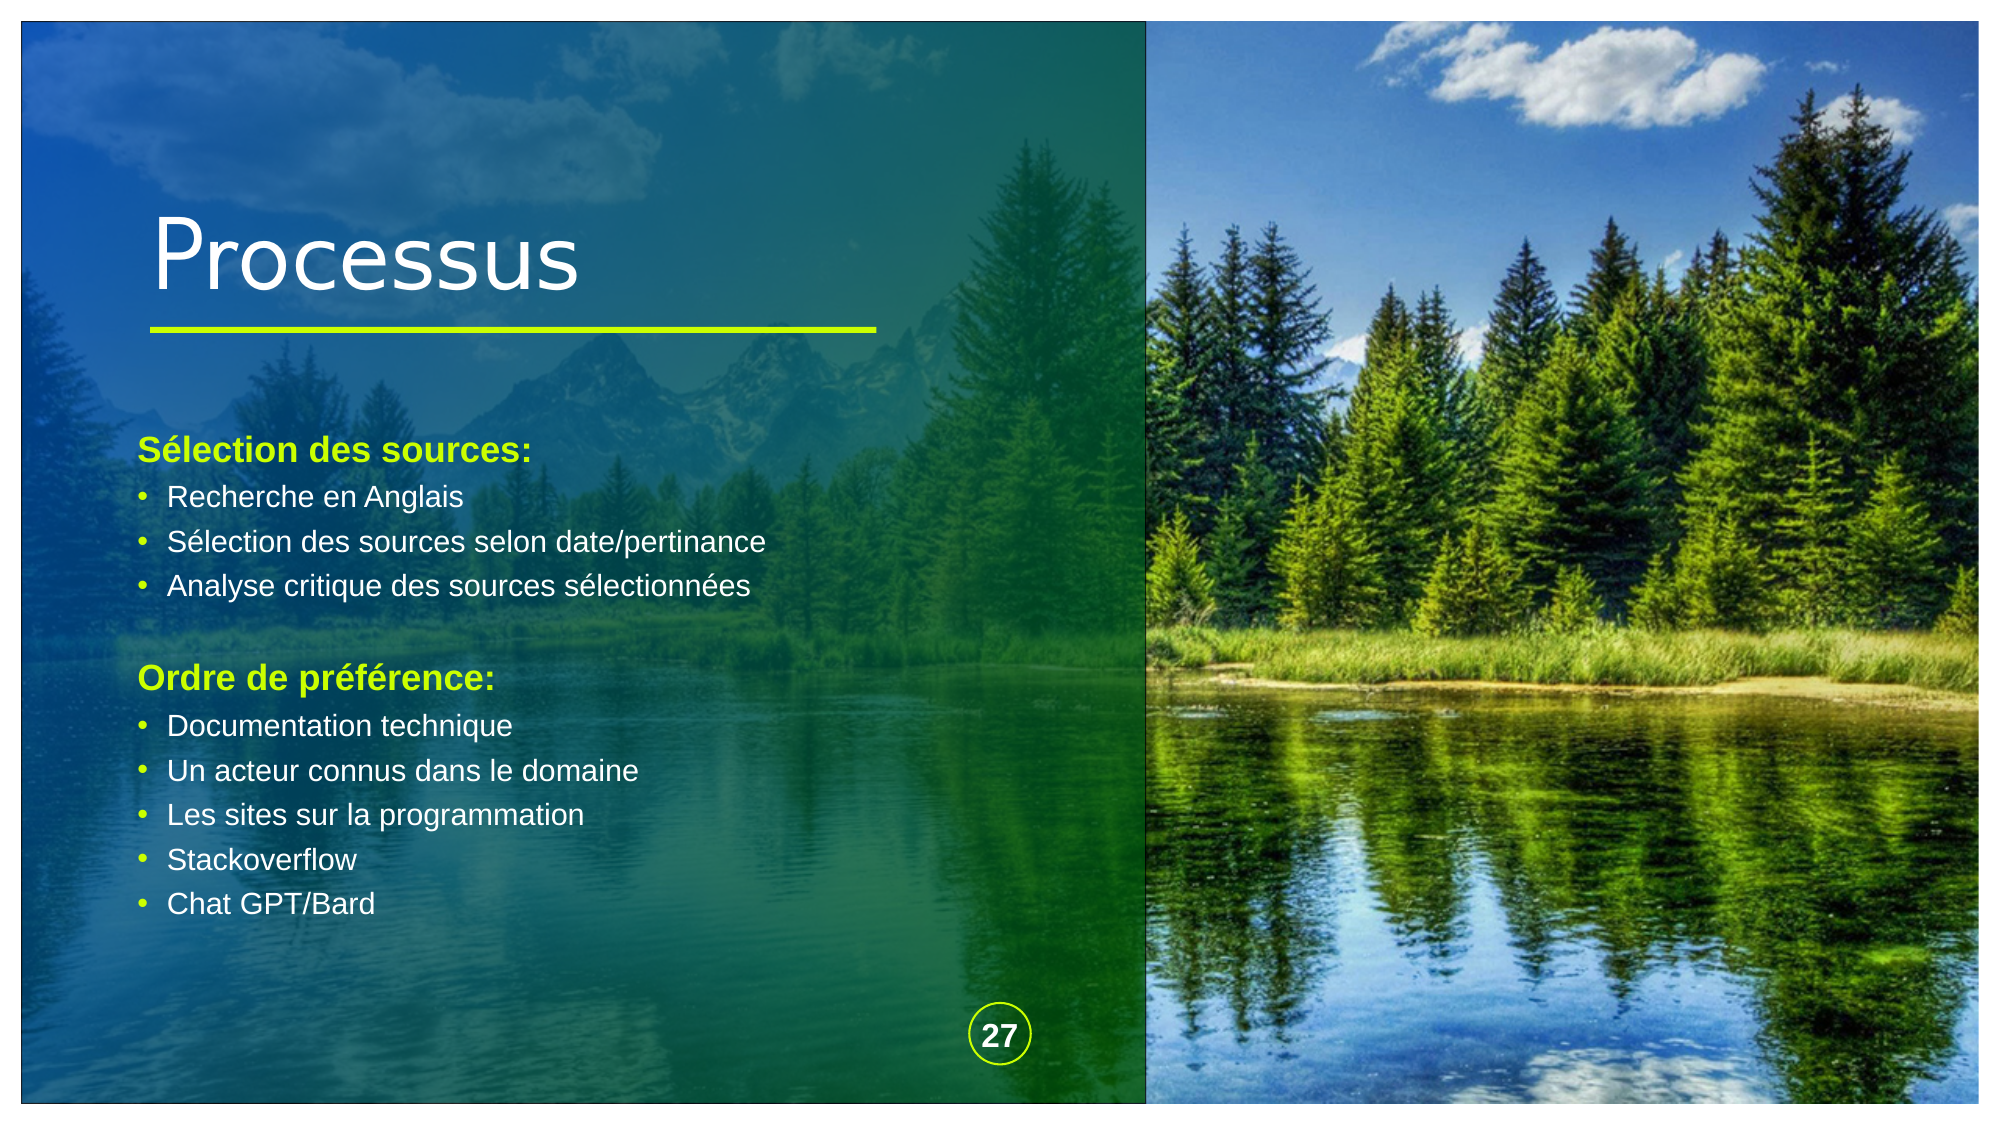

# Processus
Sélection des sources:
Recherche en Anglais
Sélection des sources selon date/pertinance
Analyse critique des sources sélectionnées

Ordre de préférence:
Documentation technique
Un acteur connus dans le domaine
Les sites sur la programmation
Stackoverflow
Chat GPT/Bard

27